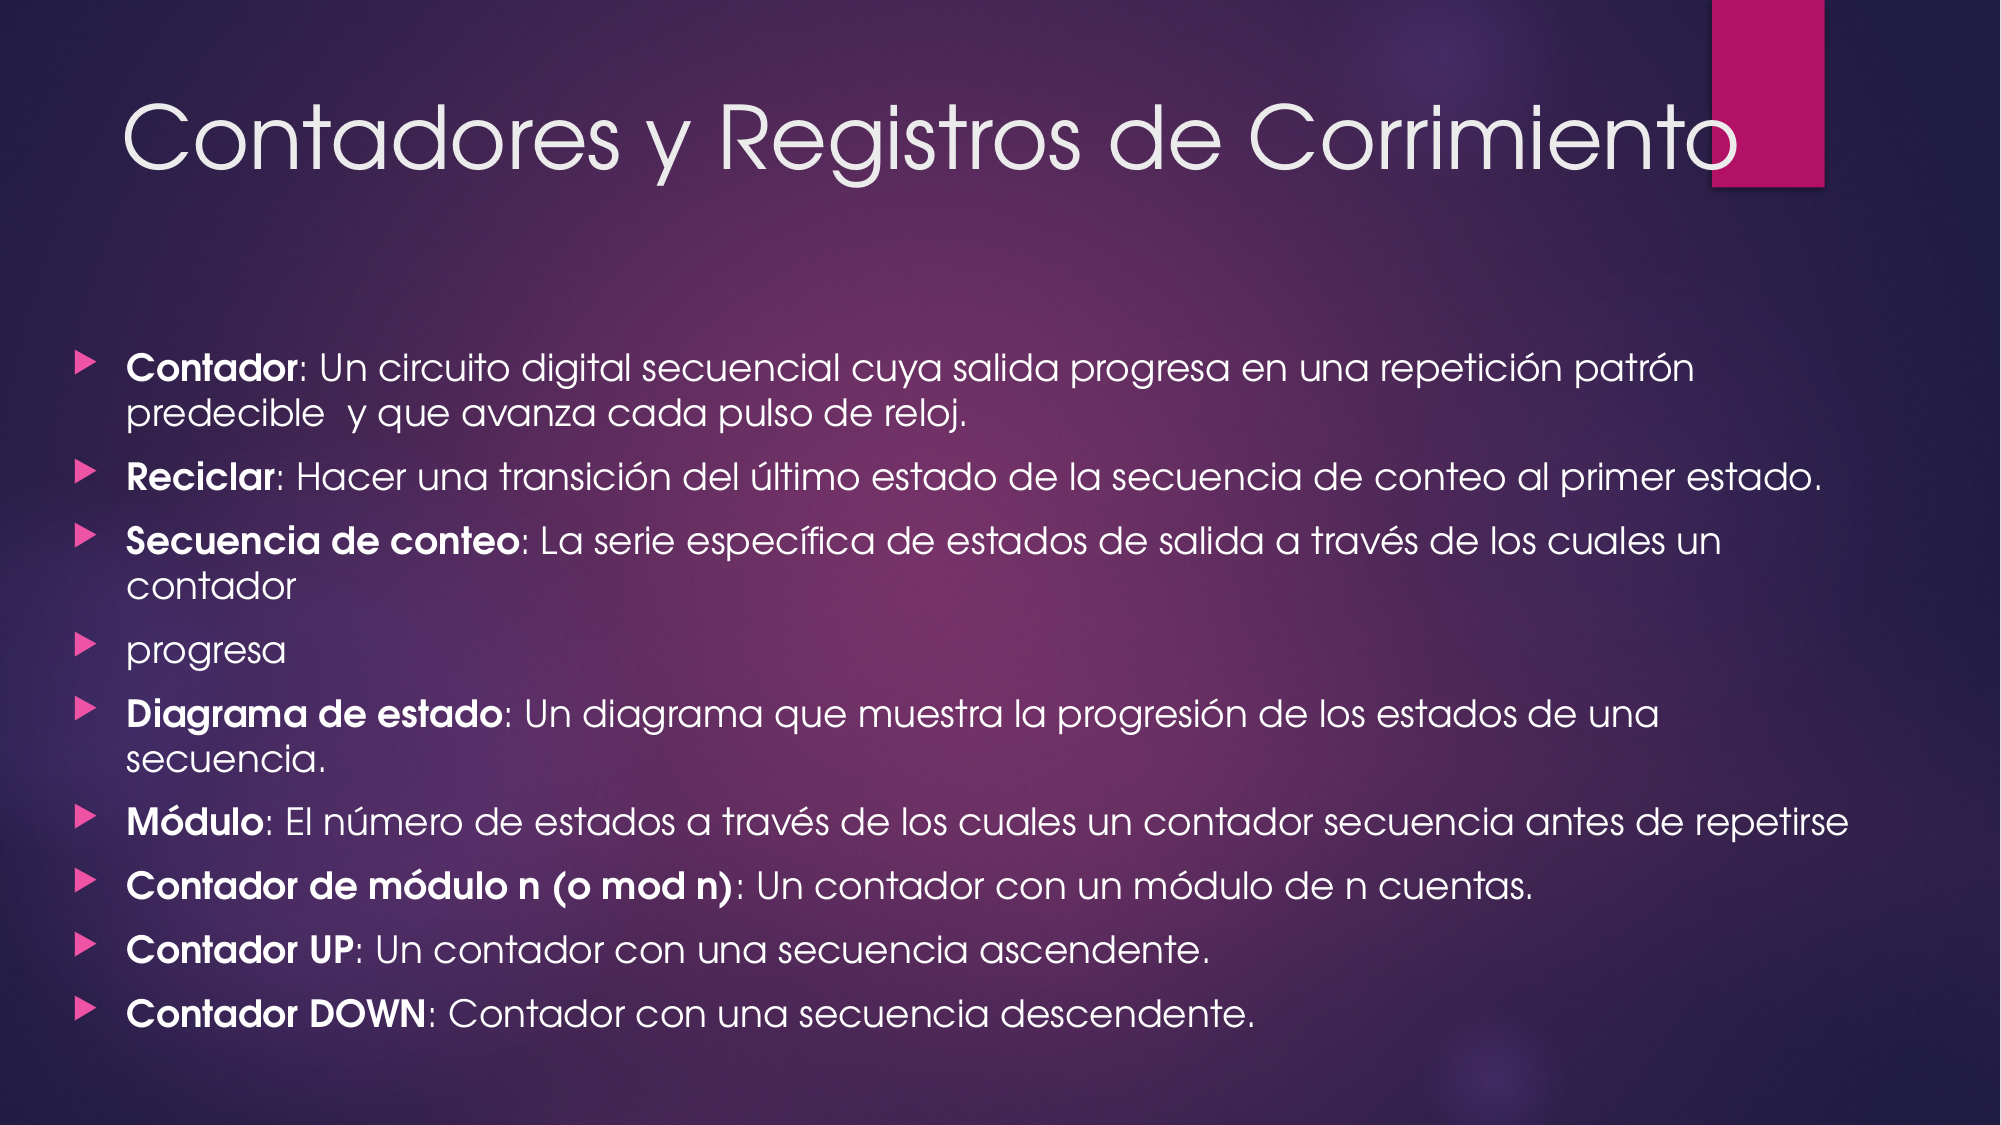

# Contadores y Registros de Corrimiento
Contador: Un circuito digital secuencial cuya salida progresa en una repetición patrón predecible  y que avanza cada pulso de reloj.
Reciclar: Hacer una transición del último estado de la secuencia de conteo al primer estado.
Secuencia de conteo: La serie específica de estados de salida a través de los cuales un contador
progresa
Diagrama de estado: Un diagrama que muestra la progresión de los estados de una secuencia.
Módulo: El número de estados a través de los cuales un contador secuencia antes de repetirse
Contador de módulo n (o mod n): Un contador con un módulo de n cuentas.
Contador UP: Un contador con una secuencia ascendente.
Contador DOWN: Contador con una secuencia descendente.